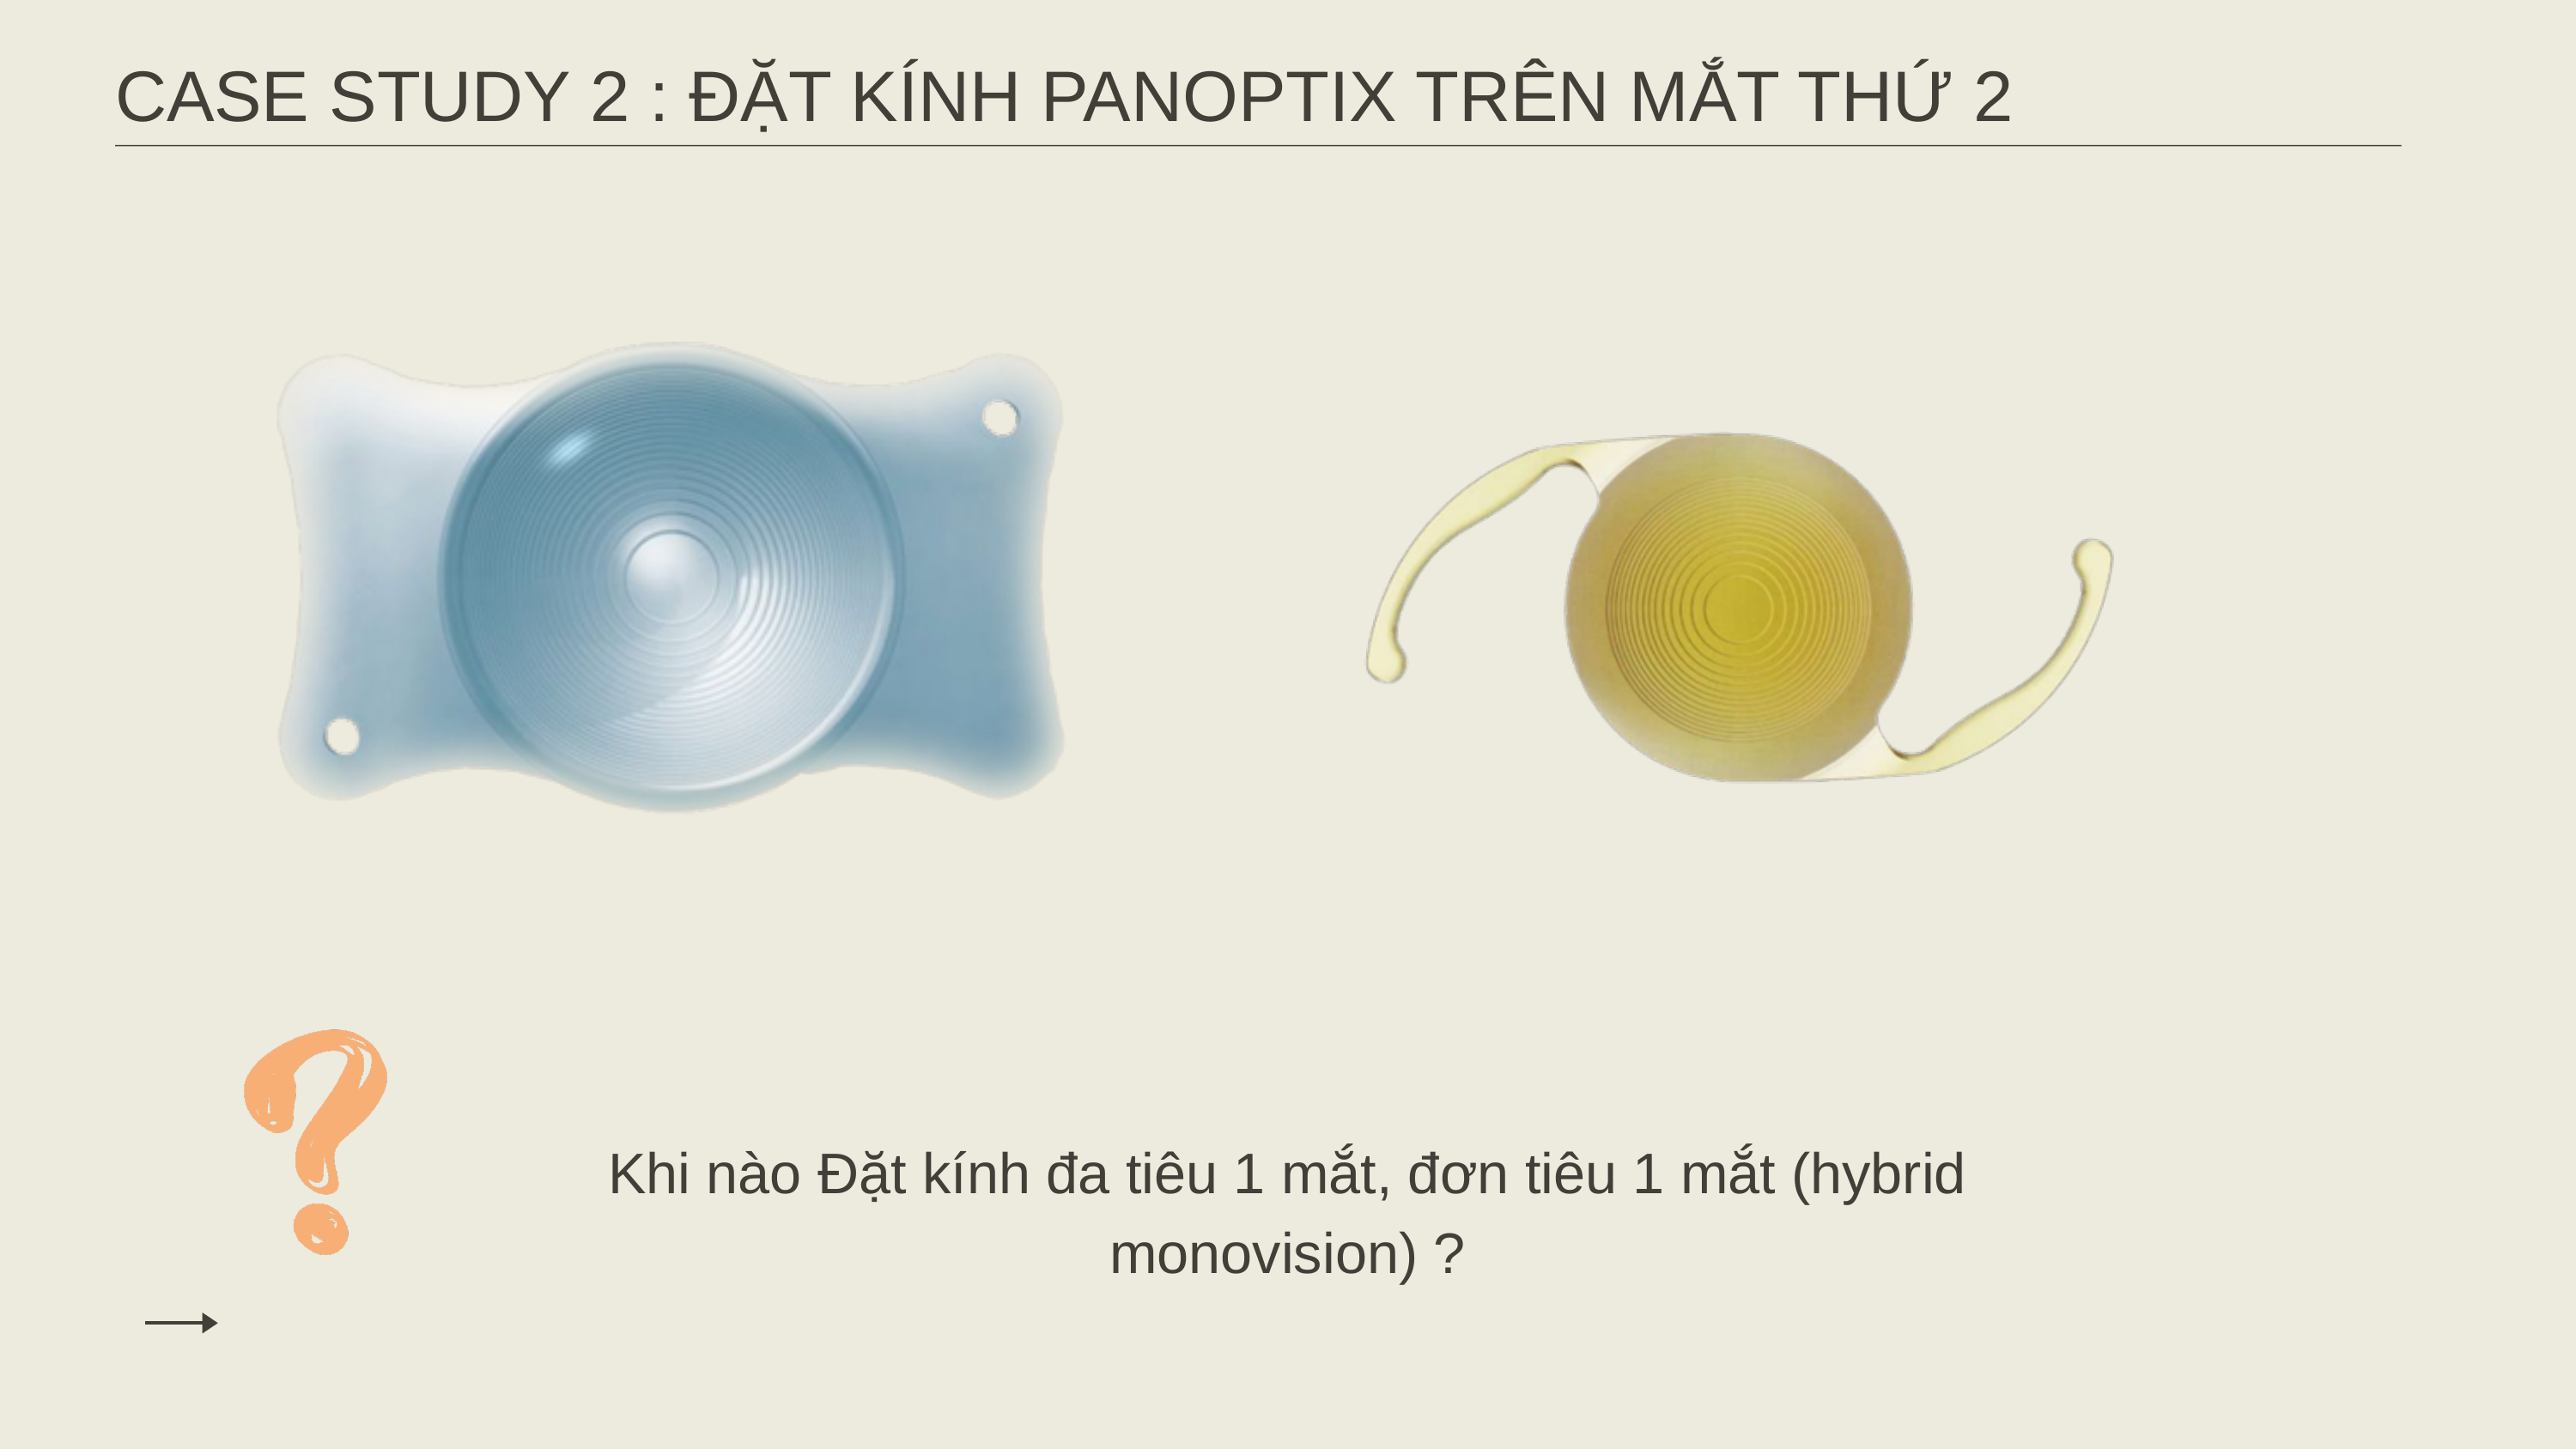

CASE STUDY 2 : ĐẶT KÍNH PANOPTIX TRÊN MẮT THỨ 2

Khi nào Đặt kính đa tiêu 1 mắt, đơn tiêu 1 mắt (hybrid monovision) ?